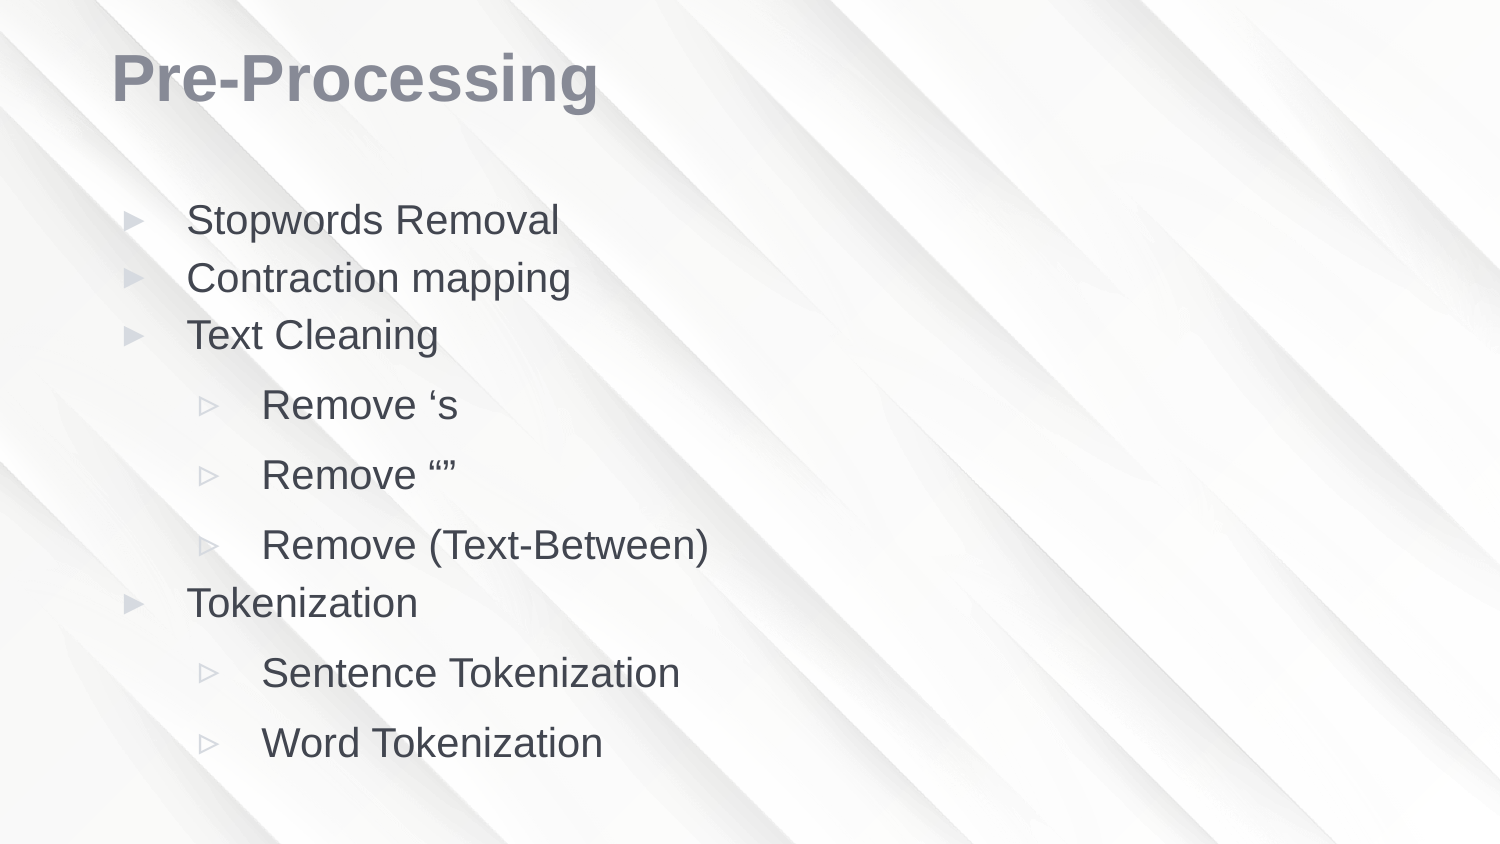

# Pre-Processing
Stopwords Removal
Contraction mapping
Text Cleaning
Remove ‘s
Remove “”
Remove (Text-Between)
Tokenization
Sentence Tokenization
Word Tokenization